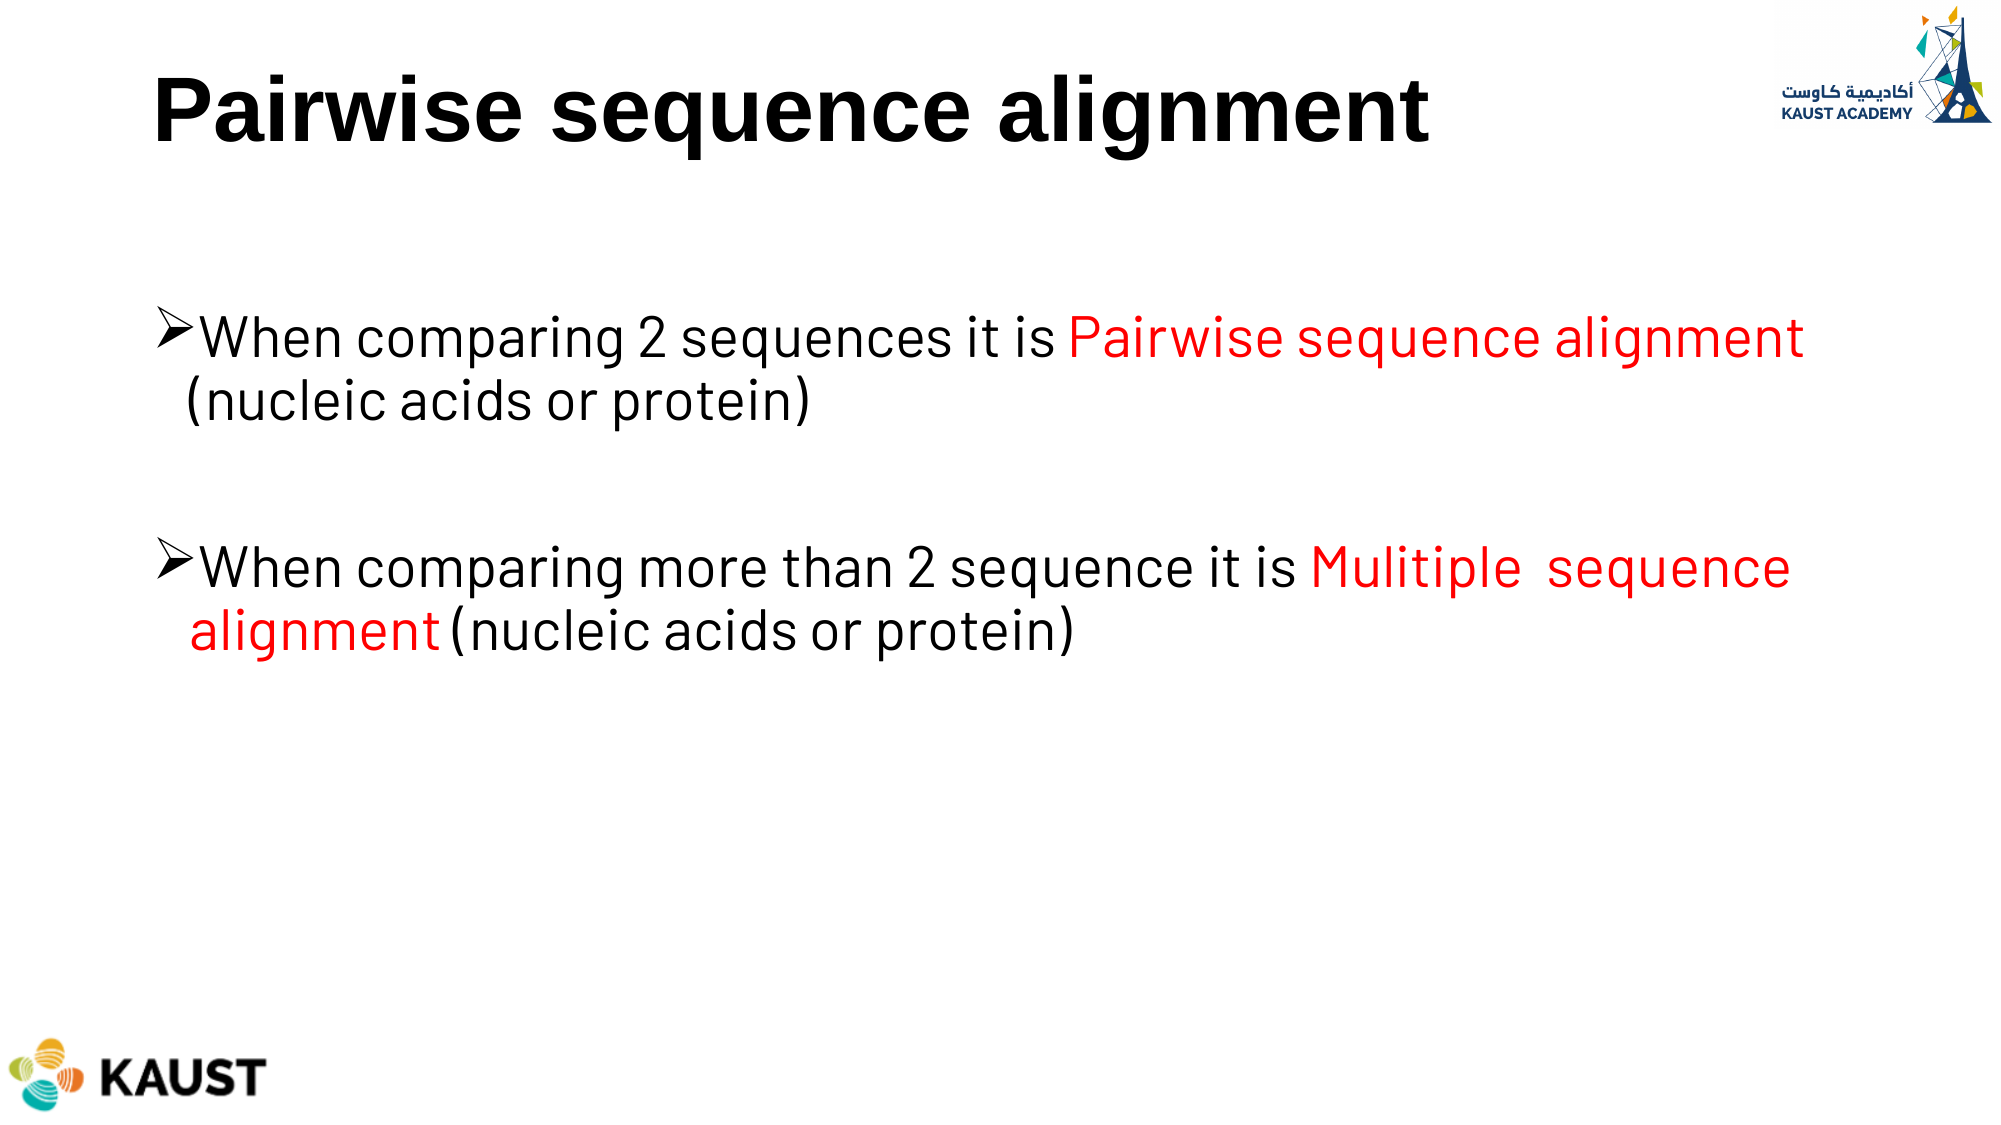

Pairwise sequence alignment
When comparing 2 sequences it is Pairwise sequence alignment (nucleic acids or protein)

When comparing more than 2 sequence it is Mulitiple  sequence alignment (nucleic acids or protein)